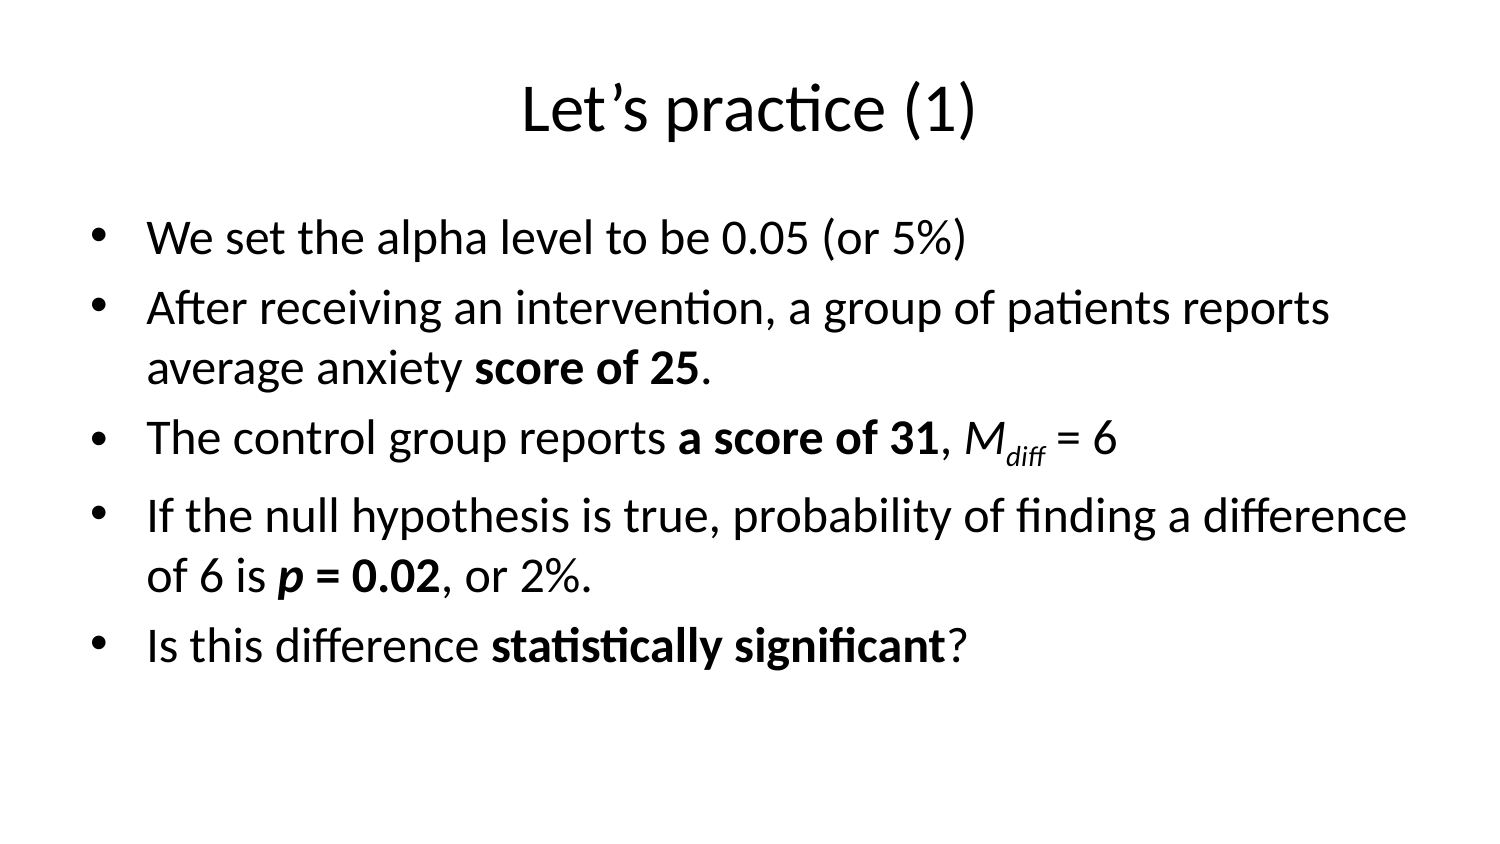

# Let’s practice (1)
We set the alpha level to be 0.05 (or 5%)
After receiving an intervention, a group of patients reports average anxiety score of 25.
The control group reports a score of 31, Mdiff = 6
If the null hypothesis is true, probability of finding a difference of 6 is p = 0.02, or 2%.
Is this difference statistically significant?